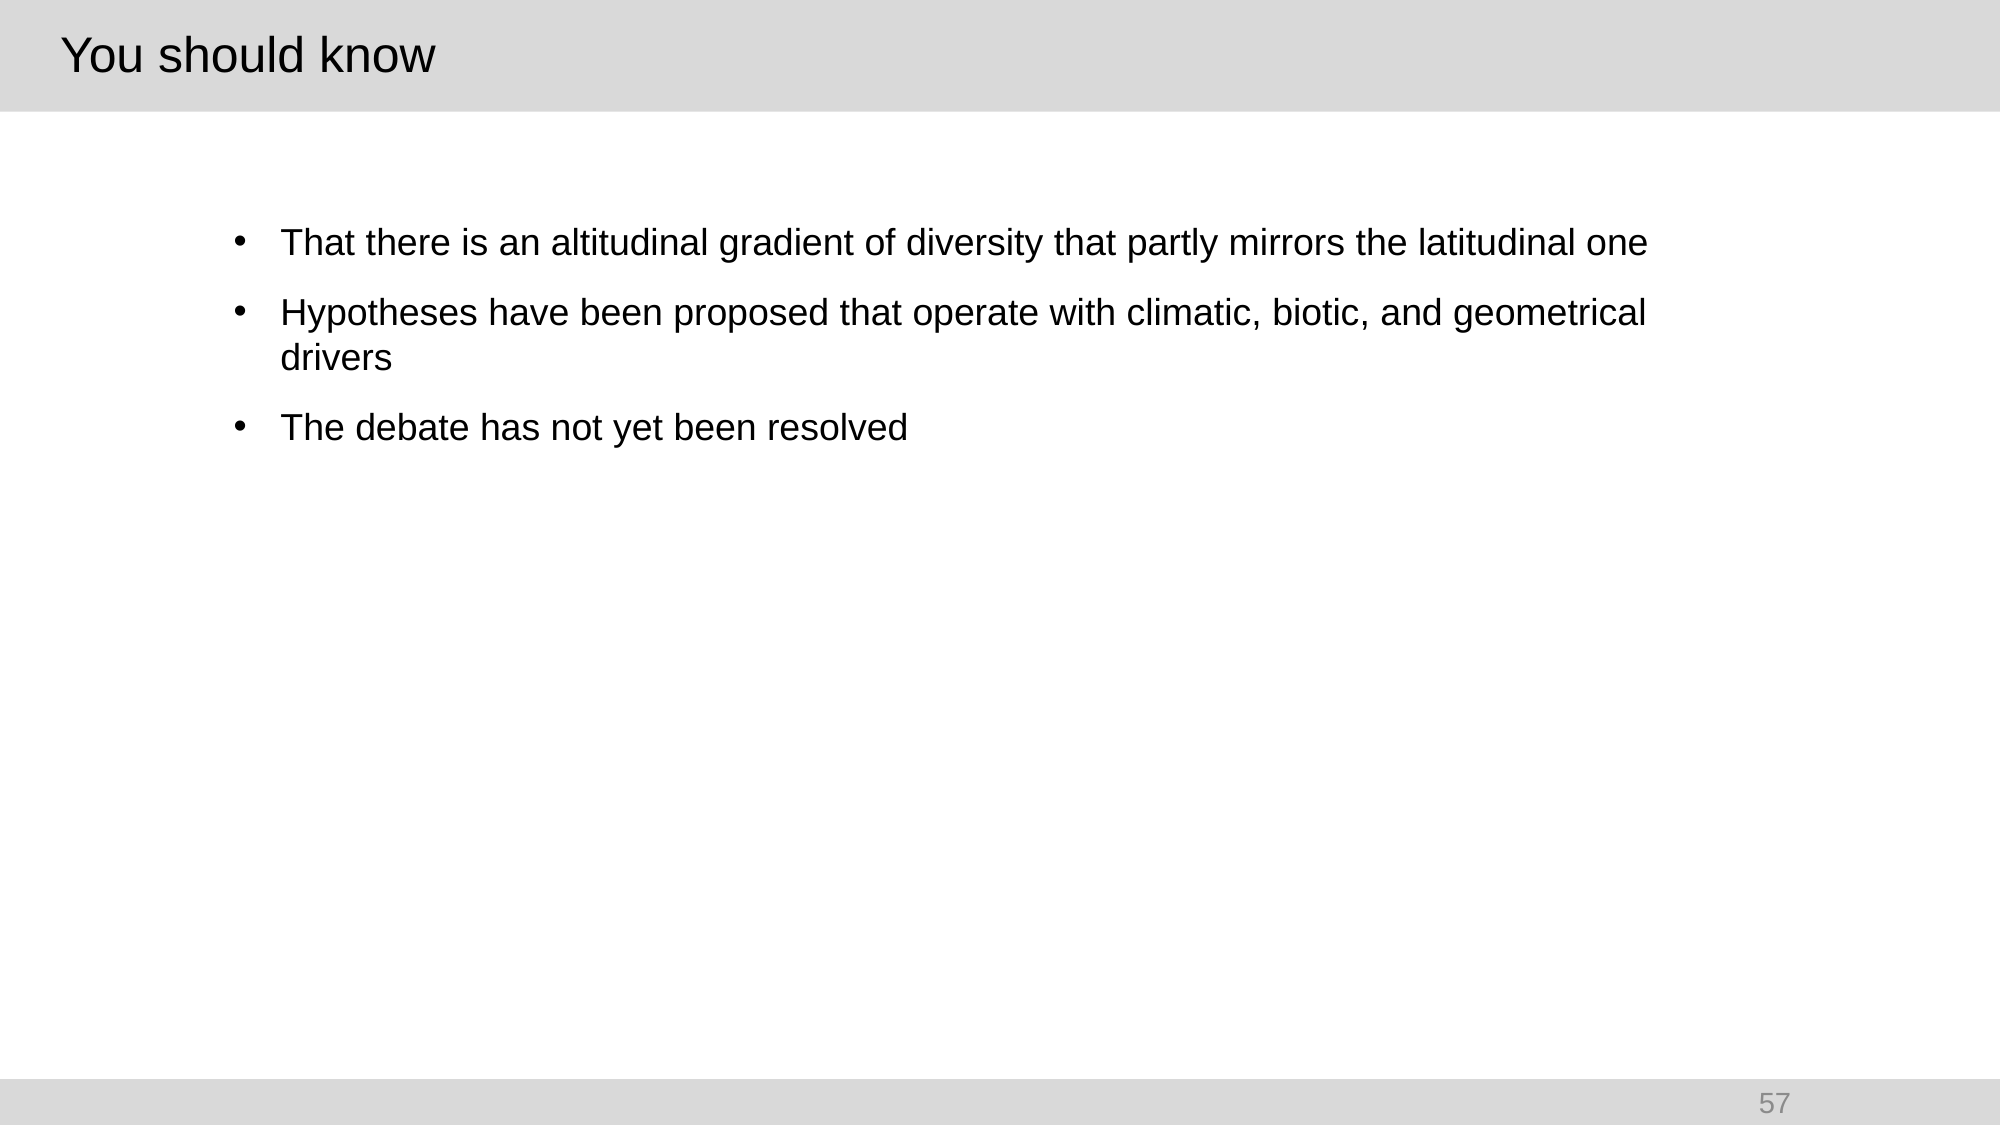

# You should know
That there is an altitudinal gradient of diversity that partly mirrors the latitudinal one
Hypotheses have been proposed that operate with climatic, biotic, and geometrical drivers
The debate has not yet been resolved

57